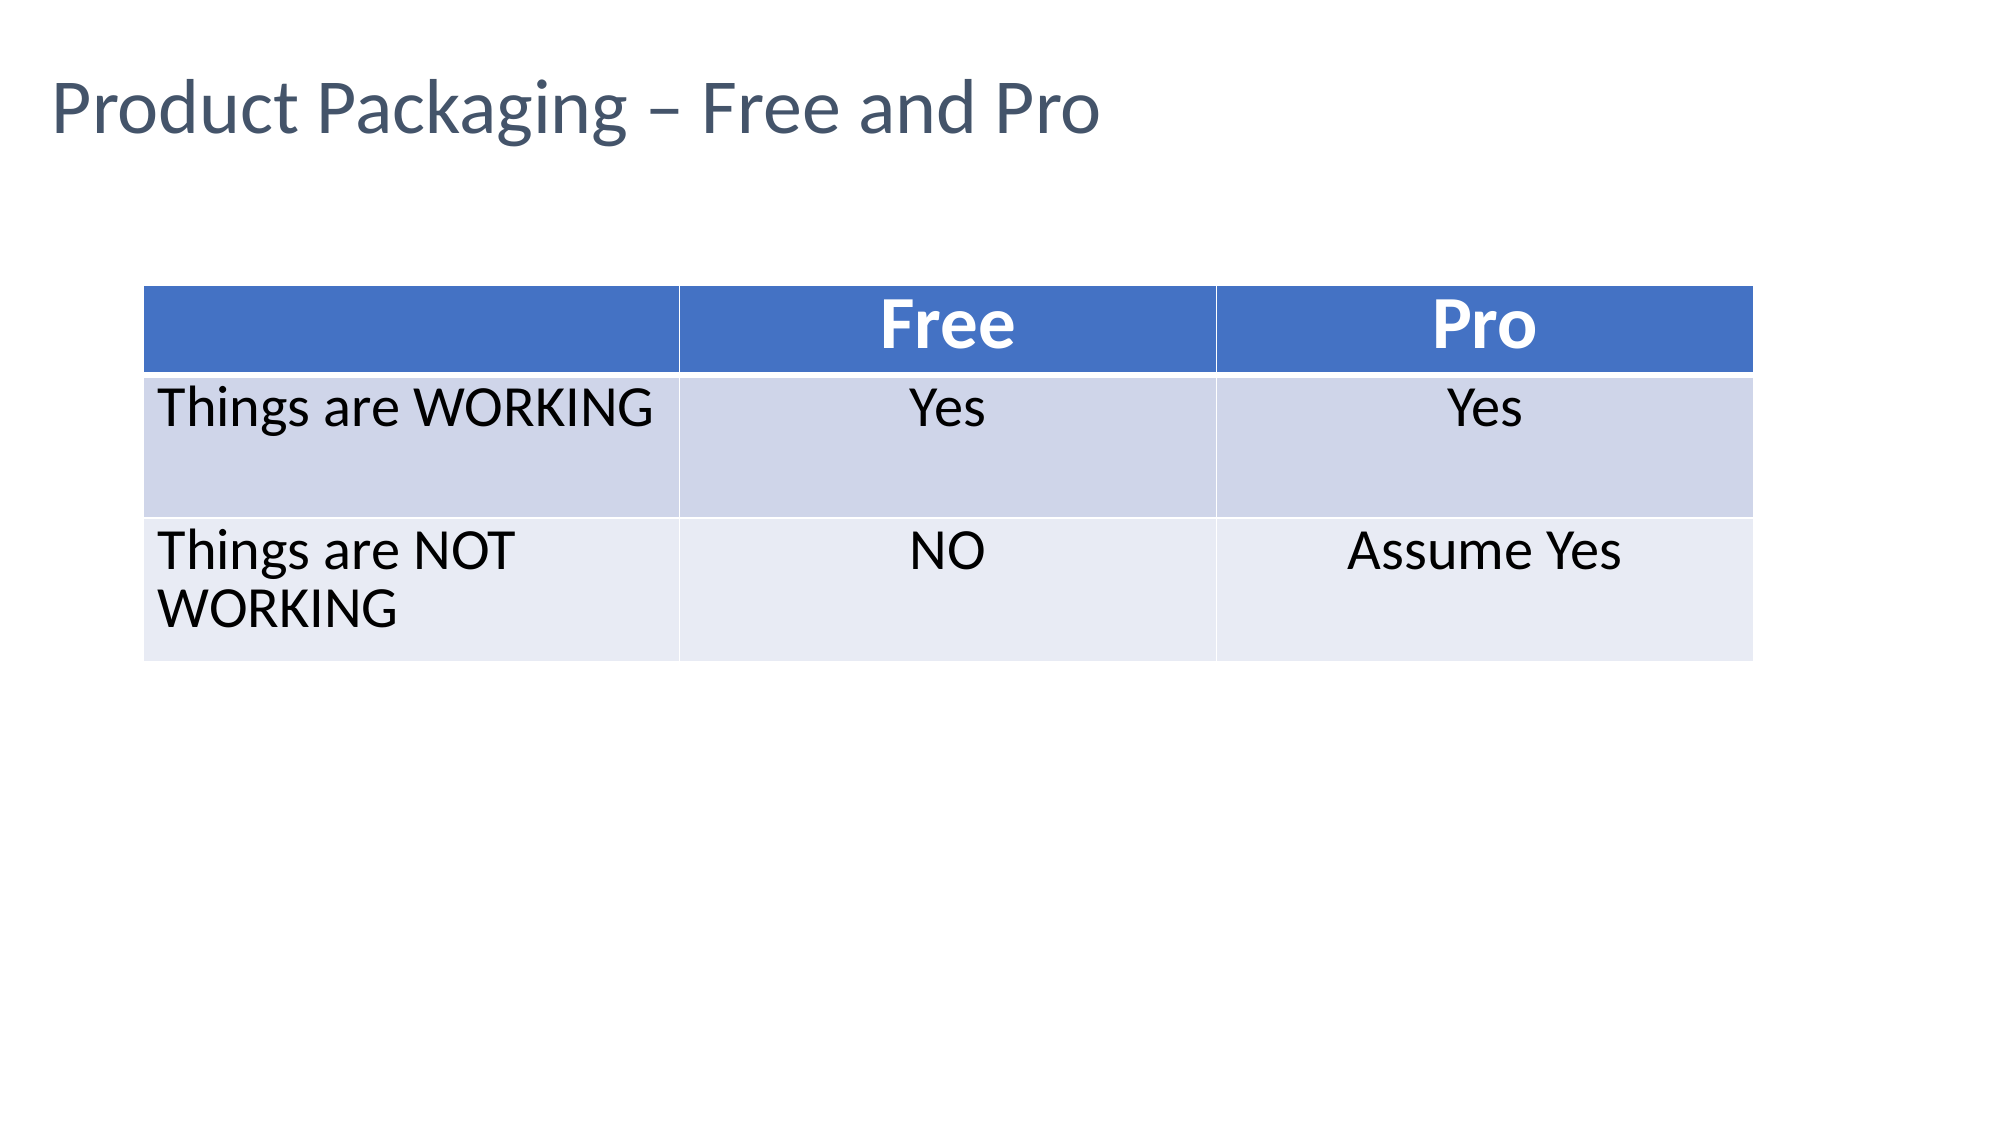

# Product Packaging – Free and Pro
|  | Free | Pro |
| --- | --- | --- |
| Things are WORKING | Yes | Yes |
| Things are NOT WORKING | NO | Assume Yes |